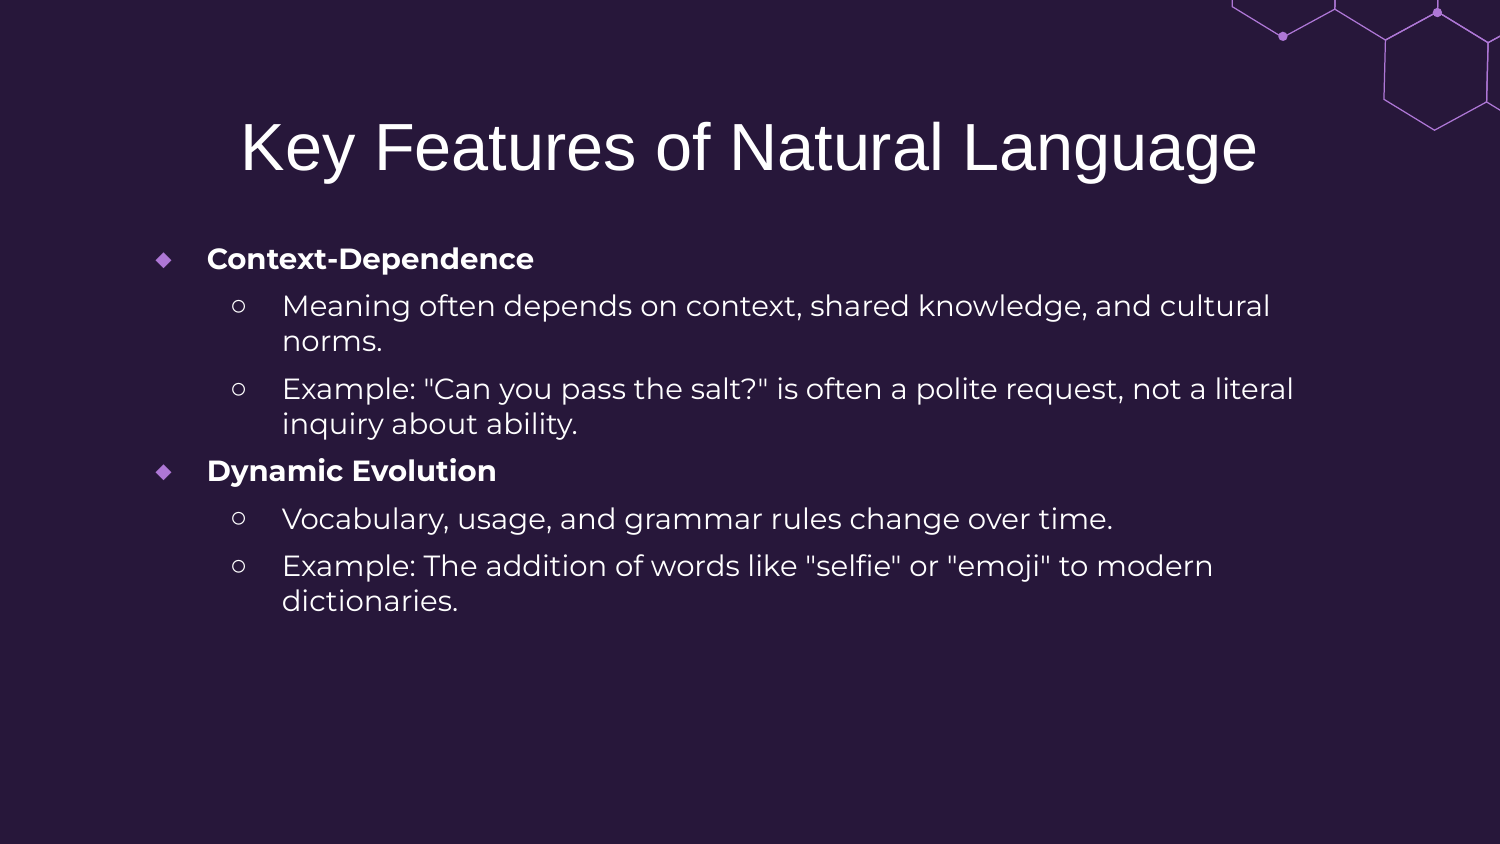

# Key Features of Natural Language
Context-Dependence
Meaning often depends on context, shared knowledge, and cultural norms.
Example: "Can you pass the salt?" is often a polite request, not a literal inquiry about ability.
Dynamic Evolution
Vocabulary, usage, and grammar rules change over time.
Example: The addition of words like "selfie" or "emoji" to modern dictionaries.